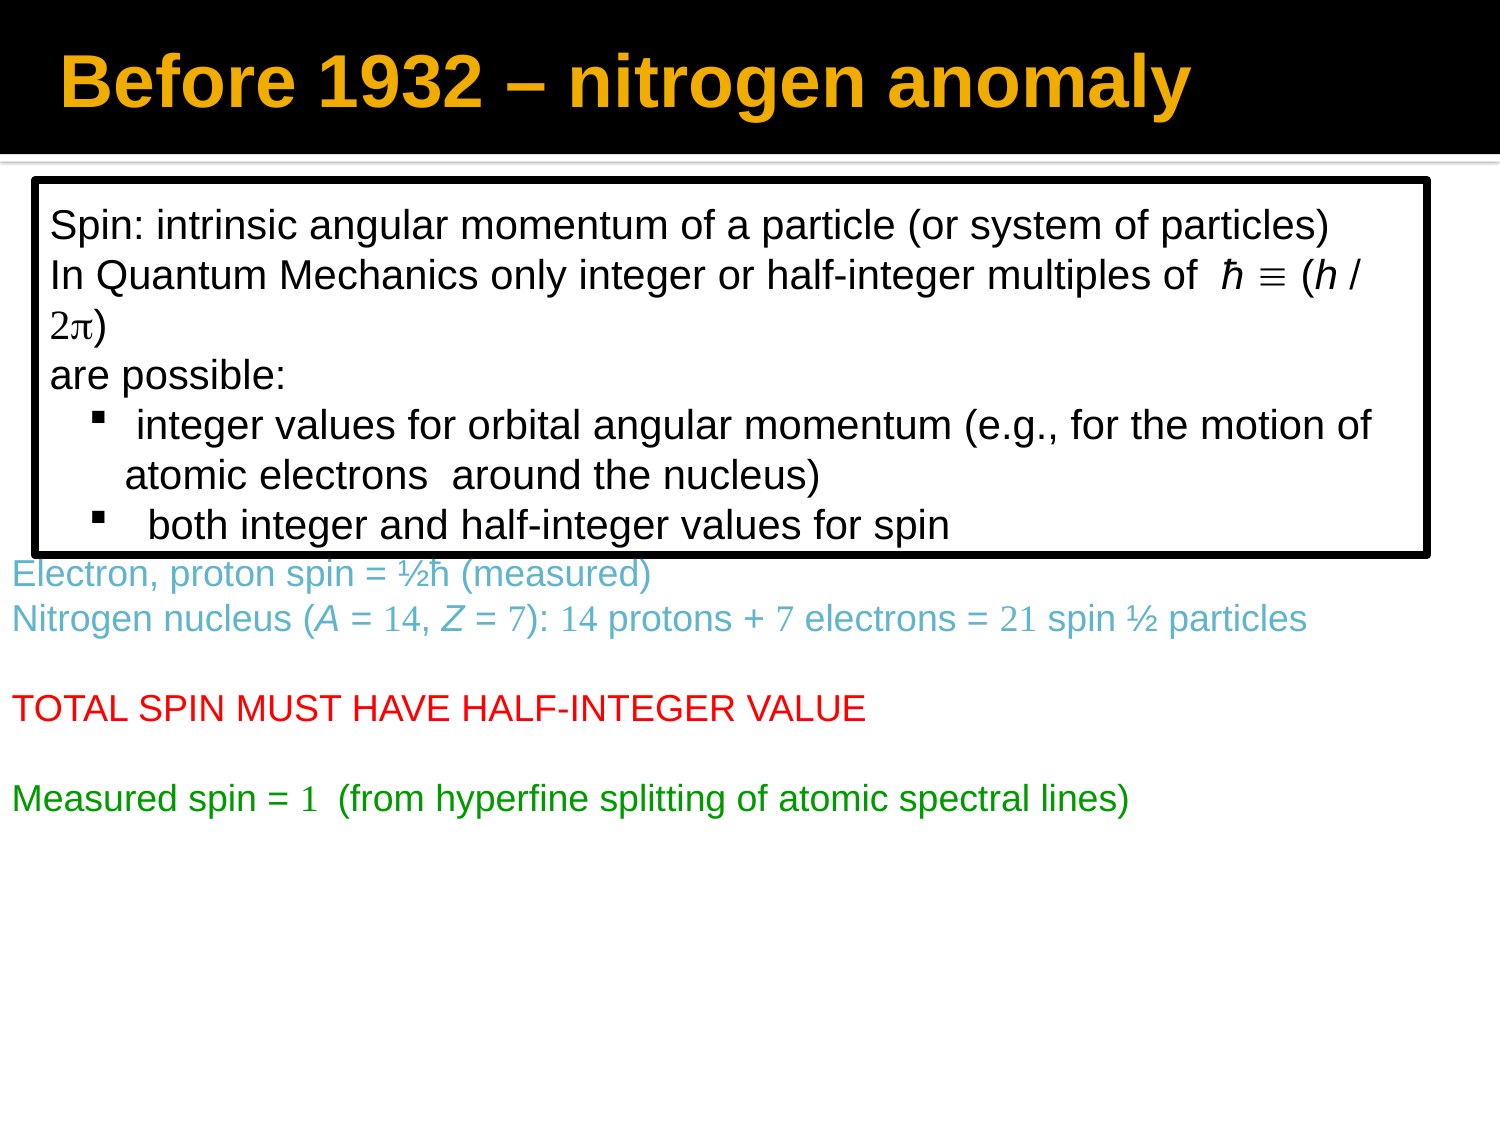

# Before 1932 – nitrogen anomaly
Spin: intrinsic angular momentum of a particle (or system of particles)
In Quantum Mechanics only integer or half-integer multiples of  ħ ≡ (h / 2π)
are possible:
 integer values for orbital angular momentum (e.g., for the motion of atomic electrons  around the nucleus)
  both integer and half-integer values for spin
Electron, proton spin = ½ħ (measured)
Nitrogen nucleus (A = 14, Z = 7): 14 protons + 7 electrons = 21 spin ½ particles

TOTAL SPIN MUST HAVE HALF-INTEGER VALUE

Measured spin = 1 (from hyperfine splitting of atomic spectral lines)